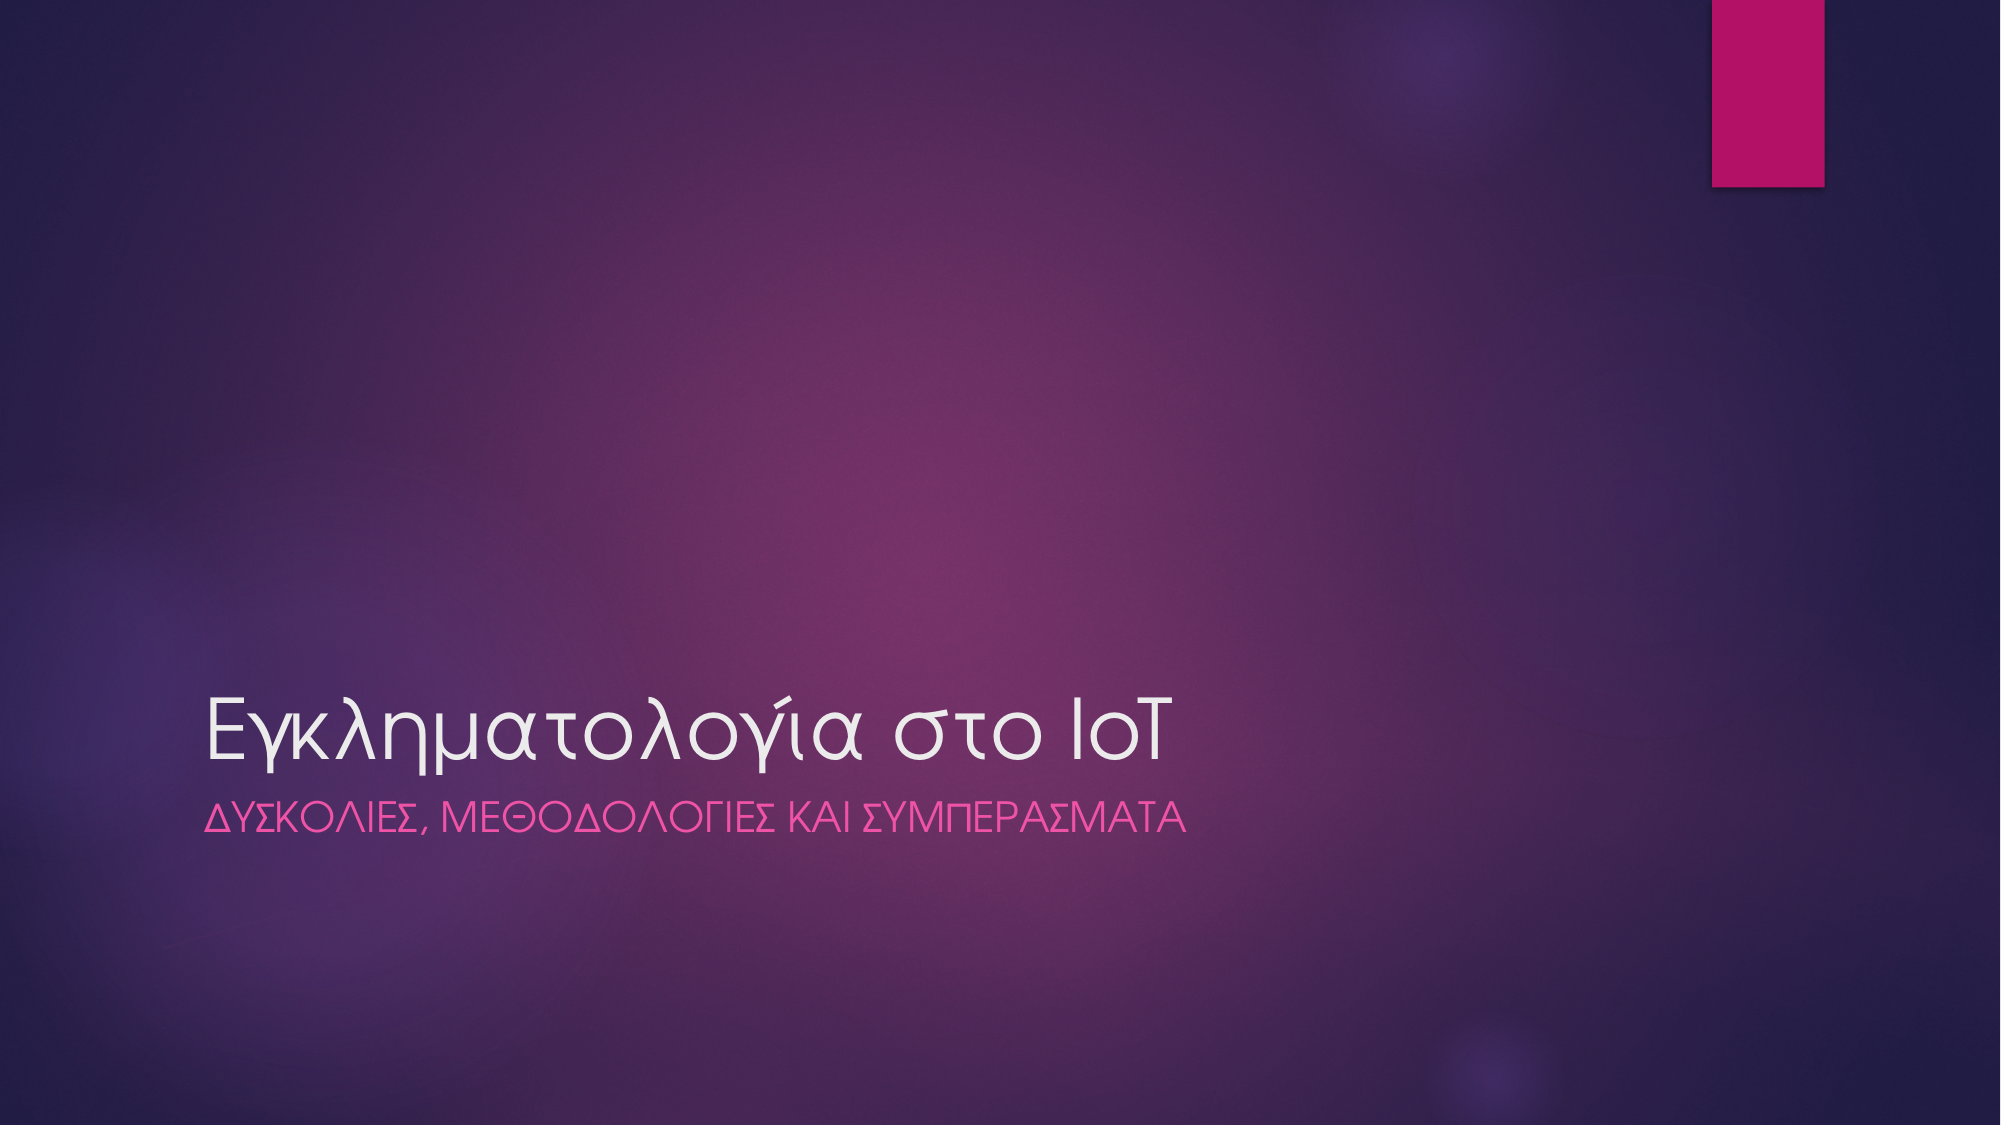

# Εγκληματολογία στο IoT
Δυσκολιεσ, μεθοδολογιεσ και συμπερασματα